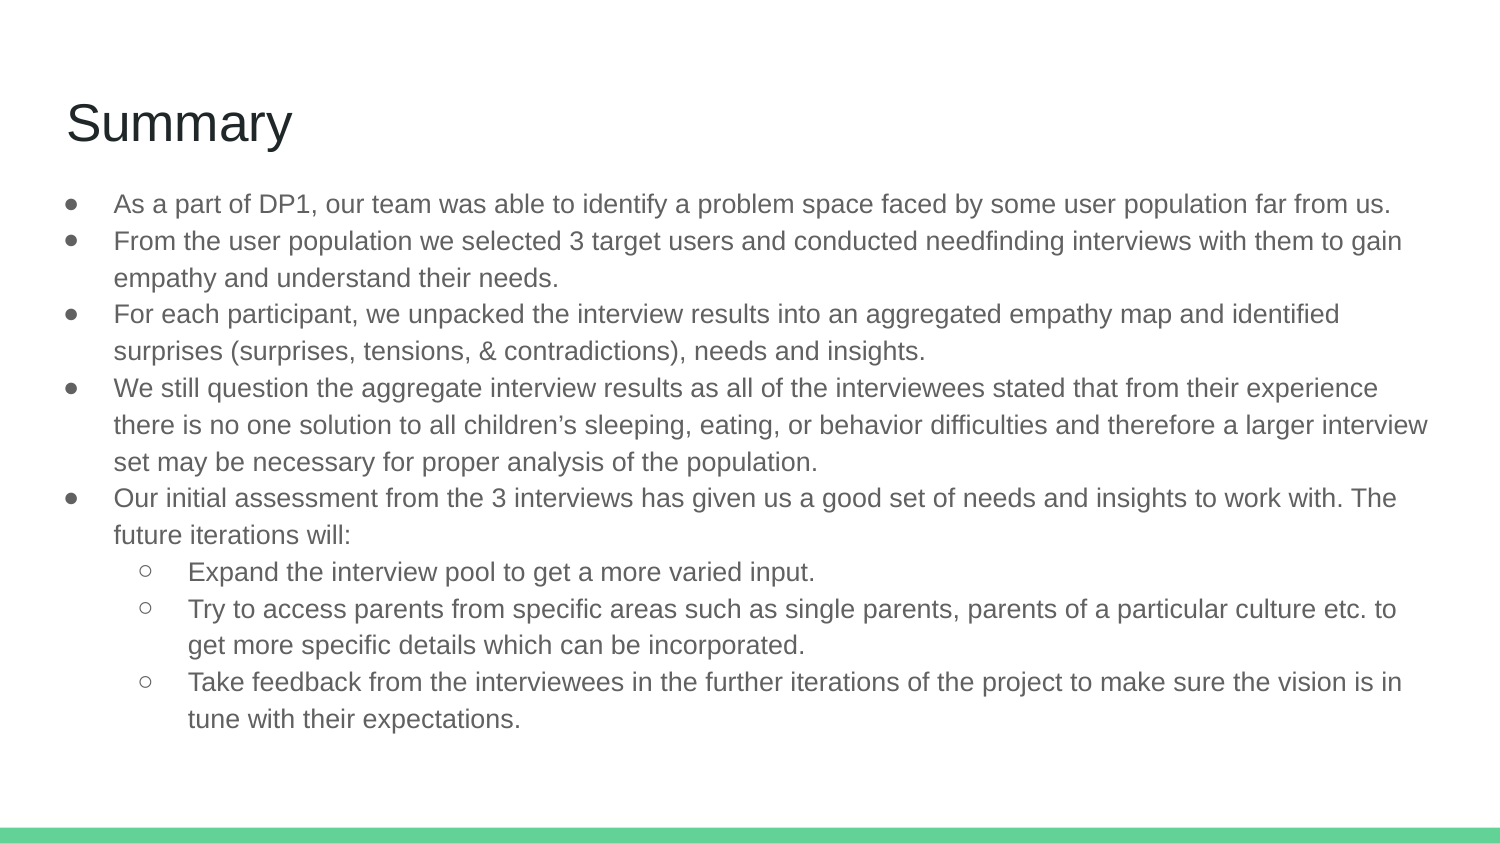

# Summary
As a part of DP1, our team was able to identify a problem space faced by some user population far from us.
From the user population we selected 3 target users and conducted needfinding interviews with them to gain empathy and understand their needs.
For each participant, we unpacked the interview results into an aggregated empathy map and identified surprises (surprises, tensions, & contradictions), needs and insights.
We still question the aggregate interview results as all of the interviewees stated that from their experience there is no one solution to all children’s sleeping, eating, or behavior difficulties and therefore a larger interview set may be necessary for proper analysis of the population.
Our initial assessment from the 3 interviews has given us a good set of needs and insights to work with. The future iterations will:
Expand the interview pool to get a more varied input.
Try to access parents from specific areas such as single parents, parents of a particular culture etc. to get more specific details which can be incorporated.
Take feedback from the interviewees in the further iterations of the project to make sure the vision is in tune with their expectations.